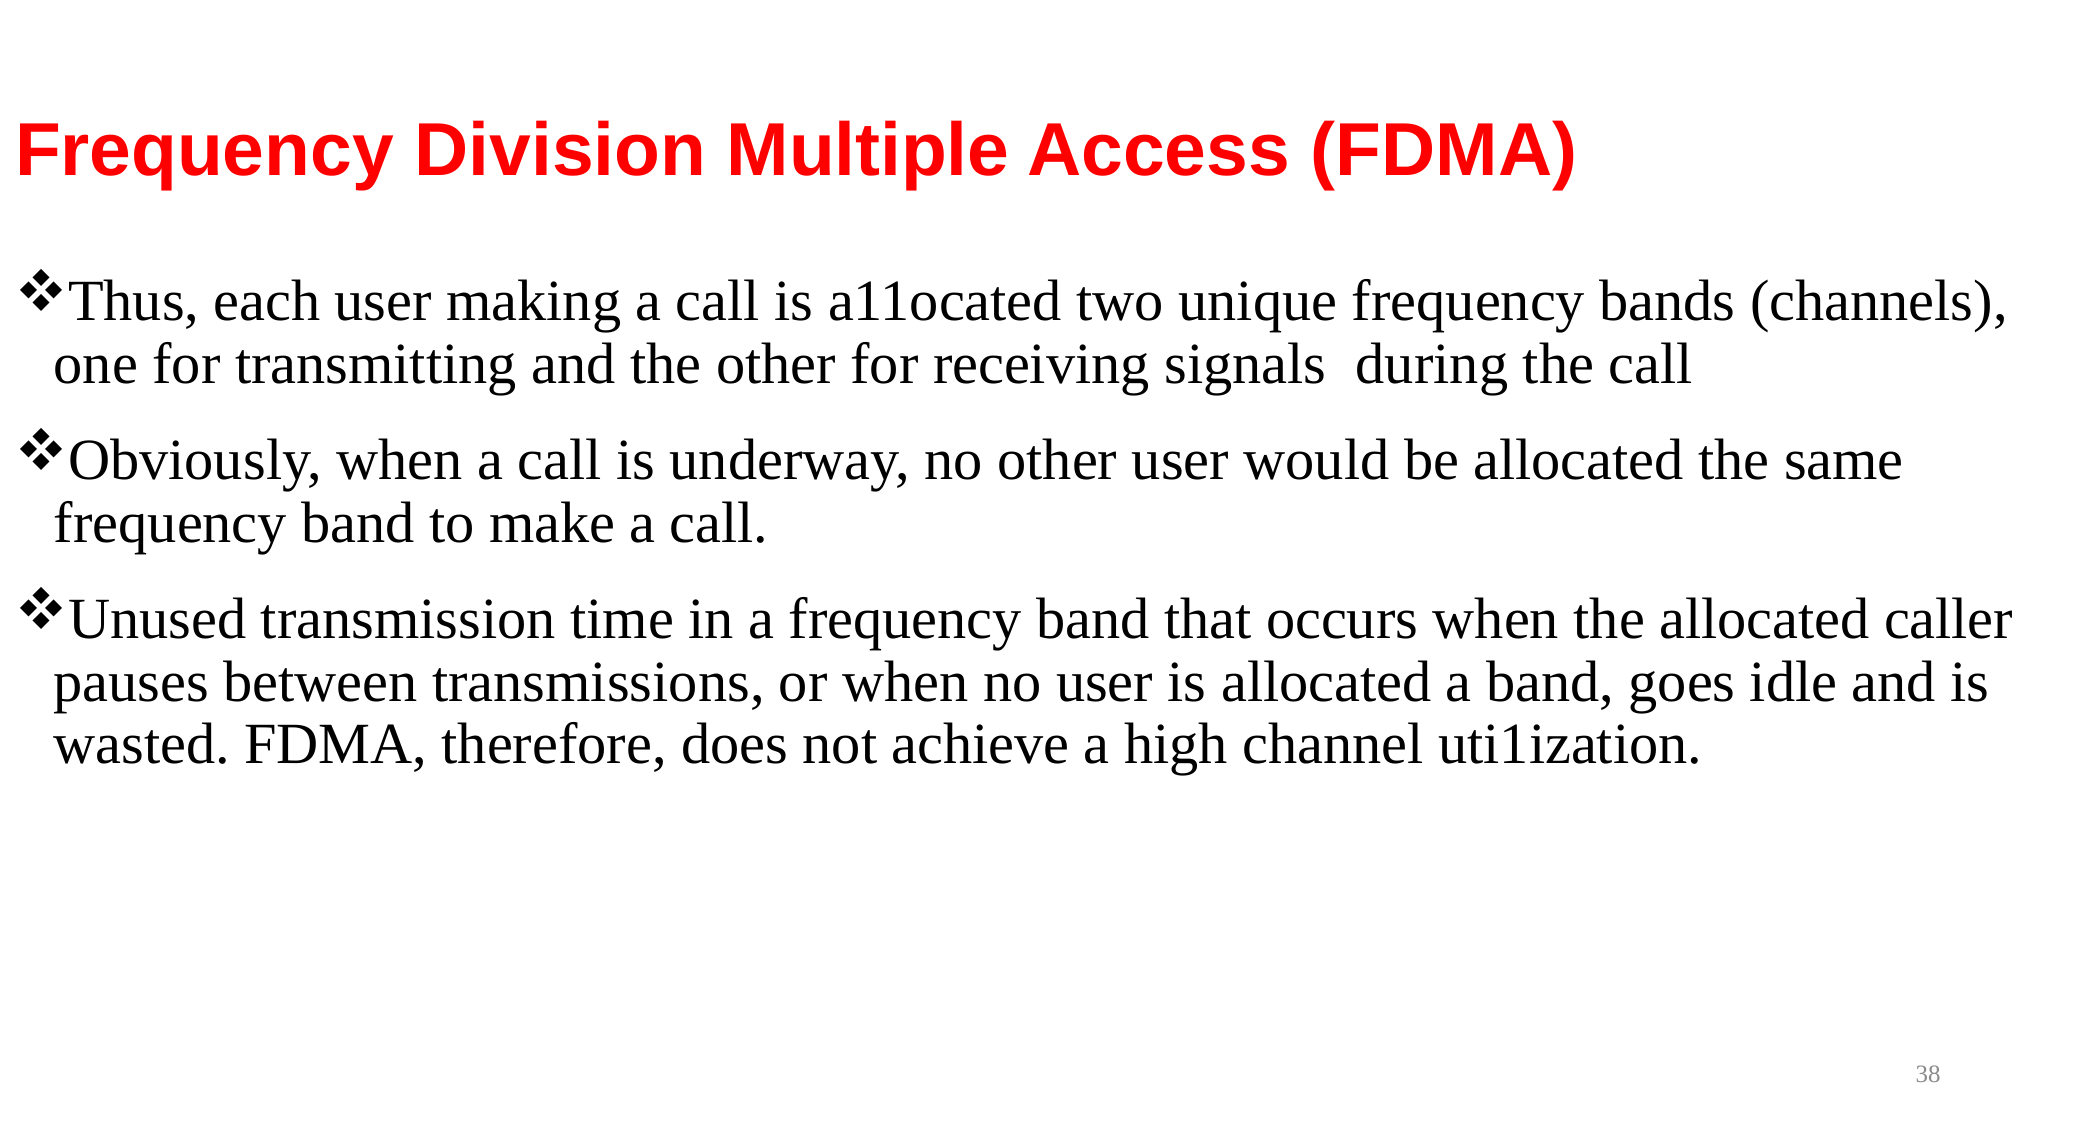

# Frequency Division Multiple Access (FDMA)
Thus, each user making a call is a11ocated two unique frequency bands (channels), one for transmitting and the other for receiving signals  during the call
Obviously, when a call is underway, no other user would be allocated the same frequency band to make a call.
Unused transmission time in a frequency band that occurs when the allocated caller pauses between transmissions, or when no user is allocated a band, goes idle and is wasted. FDMA, therefore, does not achieve a high channel uti1ization.
38